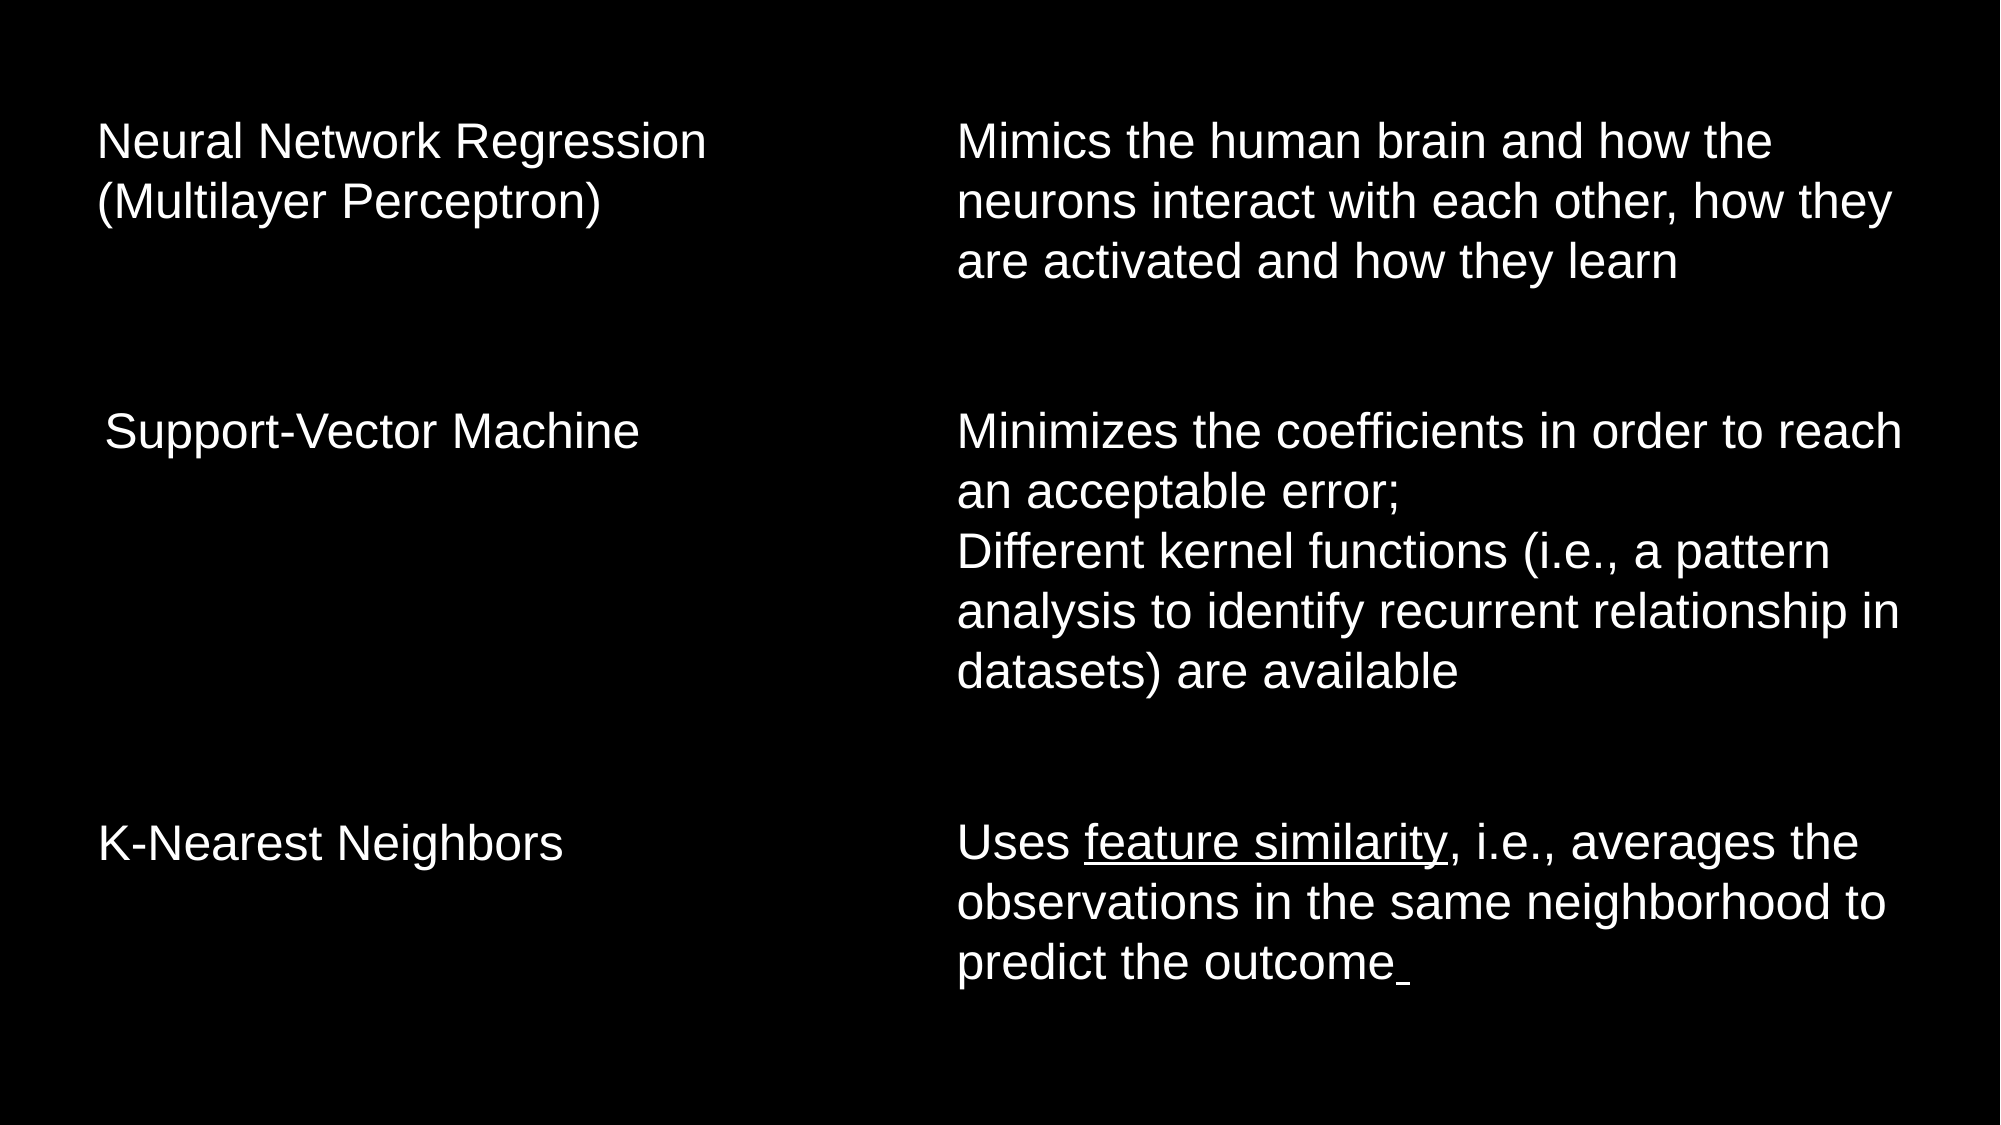

Neural Network Regression
(Multilayer Perceptron)
Mimics the human brain and how the neurons interact with each other, how they are activated and how they learn
Support-Vector Machine
Minimizes the coefficients in order to reach an acceptable error;
Different kernel functions (i.e., a pattern analysis to identify recurrent relationship in datasets) are available
Uses feature similarity, i.e., averages the observations in the same neighborhood to predict the outcome
K-Nearest Neighbors